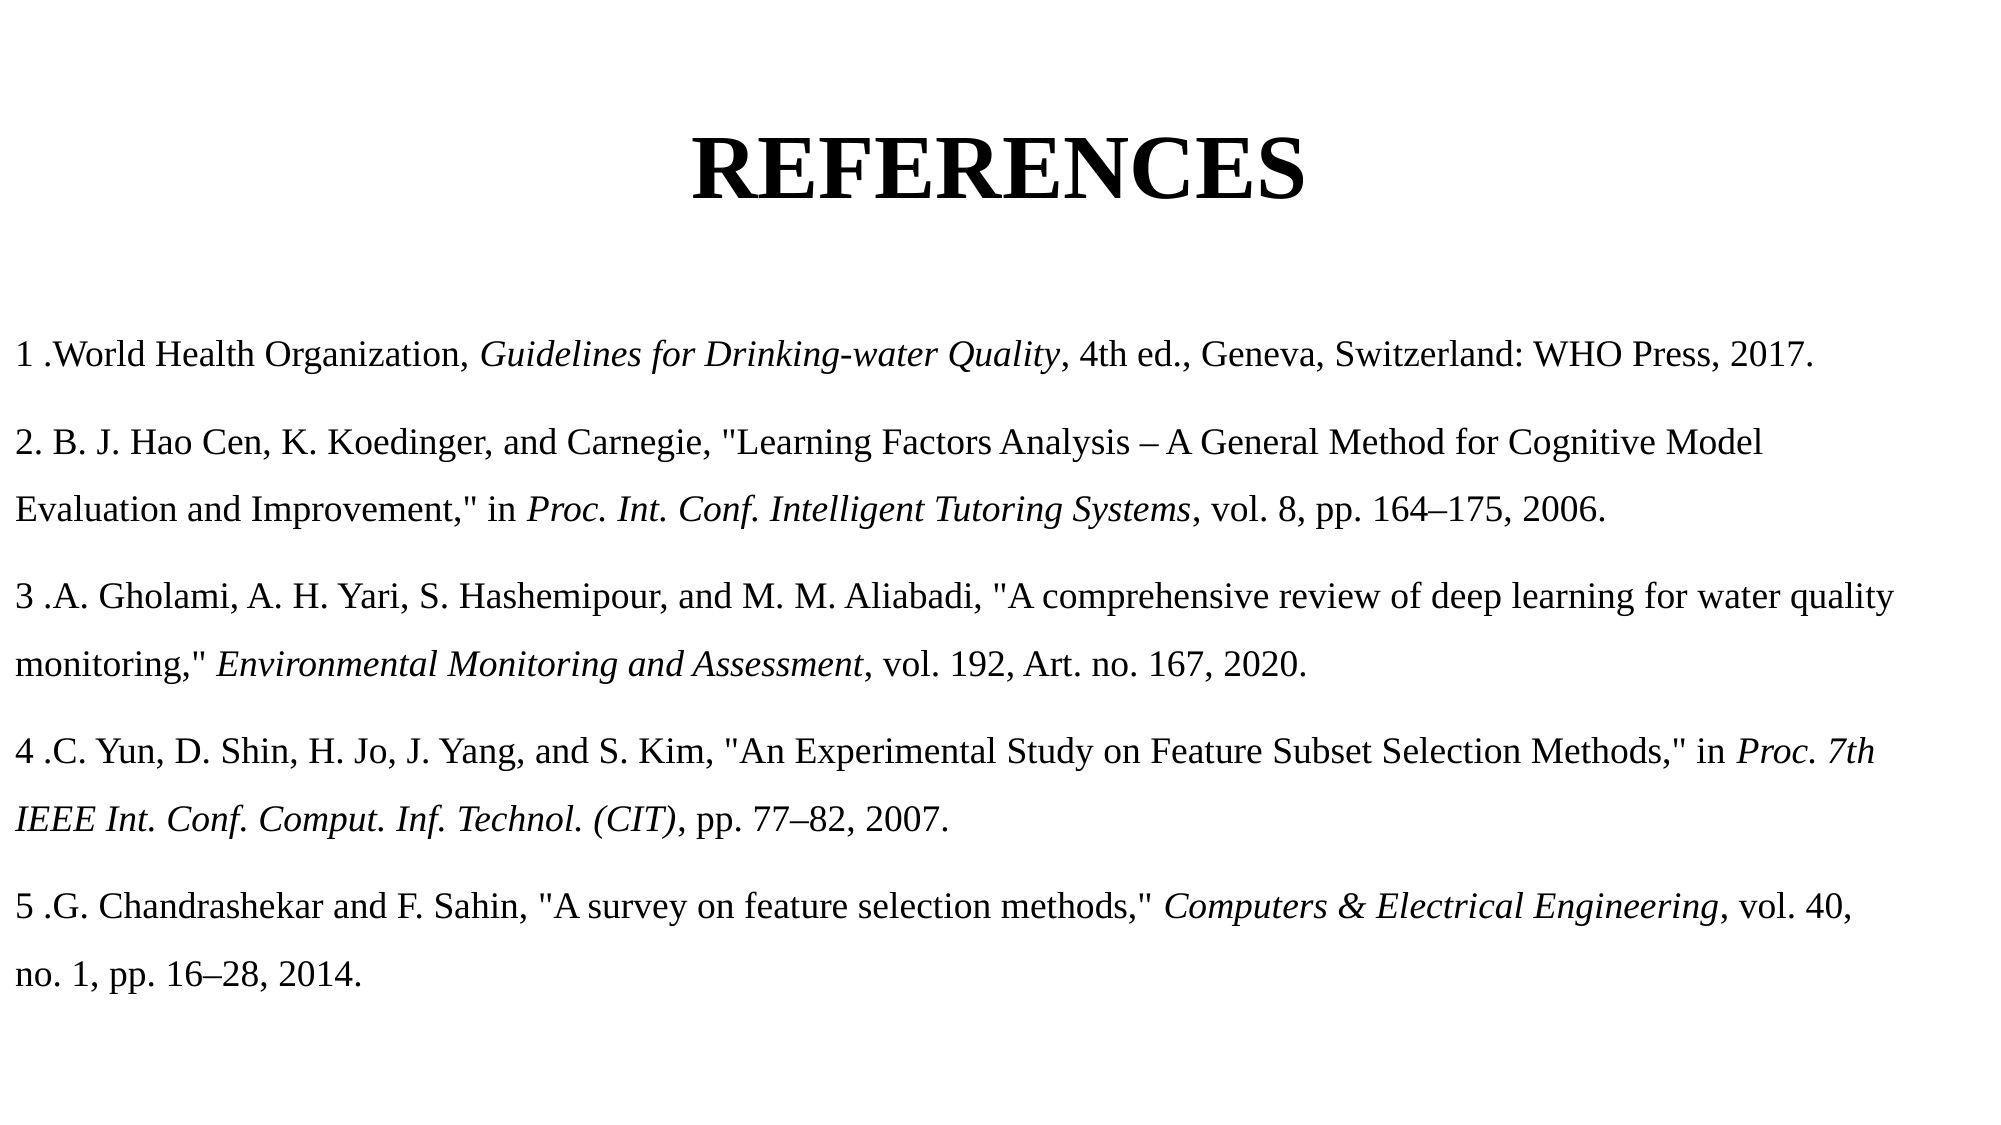

# REFERENCES
1 .World Health Organization, Guidelines for Drinking-water Quality, 4th ed., Geneva, Switzerland: WHO Press, 2017.
2. B. J. Hao Cen, K. Koedinger, and Carnegie, "Learning Factors Analysis – A General Method for Cognitive Model Evaluation and Improvement," in Proc. Int. Conf. Intelligent Tutoring Systems, vol. 8, pp. 164–175, 2006.
3 .A. Gholami, A. H. Yari, S. Hashemipour, and M. M. Aliabadi, "A comprehensive review of deep learning for water quality monitoring," Environmental Monitoring and Assessment, vol. 192, Art. no. 167, 2020.
4 .C. Yun, D. Shin, H. Jo, J. Yang, and S. Kim, "An Experimental Study on Feature Subset Selection Methods," in Proc. 7th IEEE Int. Conf. Comput. Inf. Technol. (CIT), pp. 77–82, 2007.
5 .G. Chandrashekar and F. Sahin, "A survey on feature selection methods," Computers & Electrical Engineering, vol. 40, no. 1, pp. 16–28, 2014.